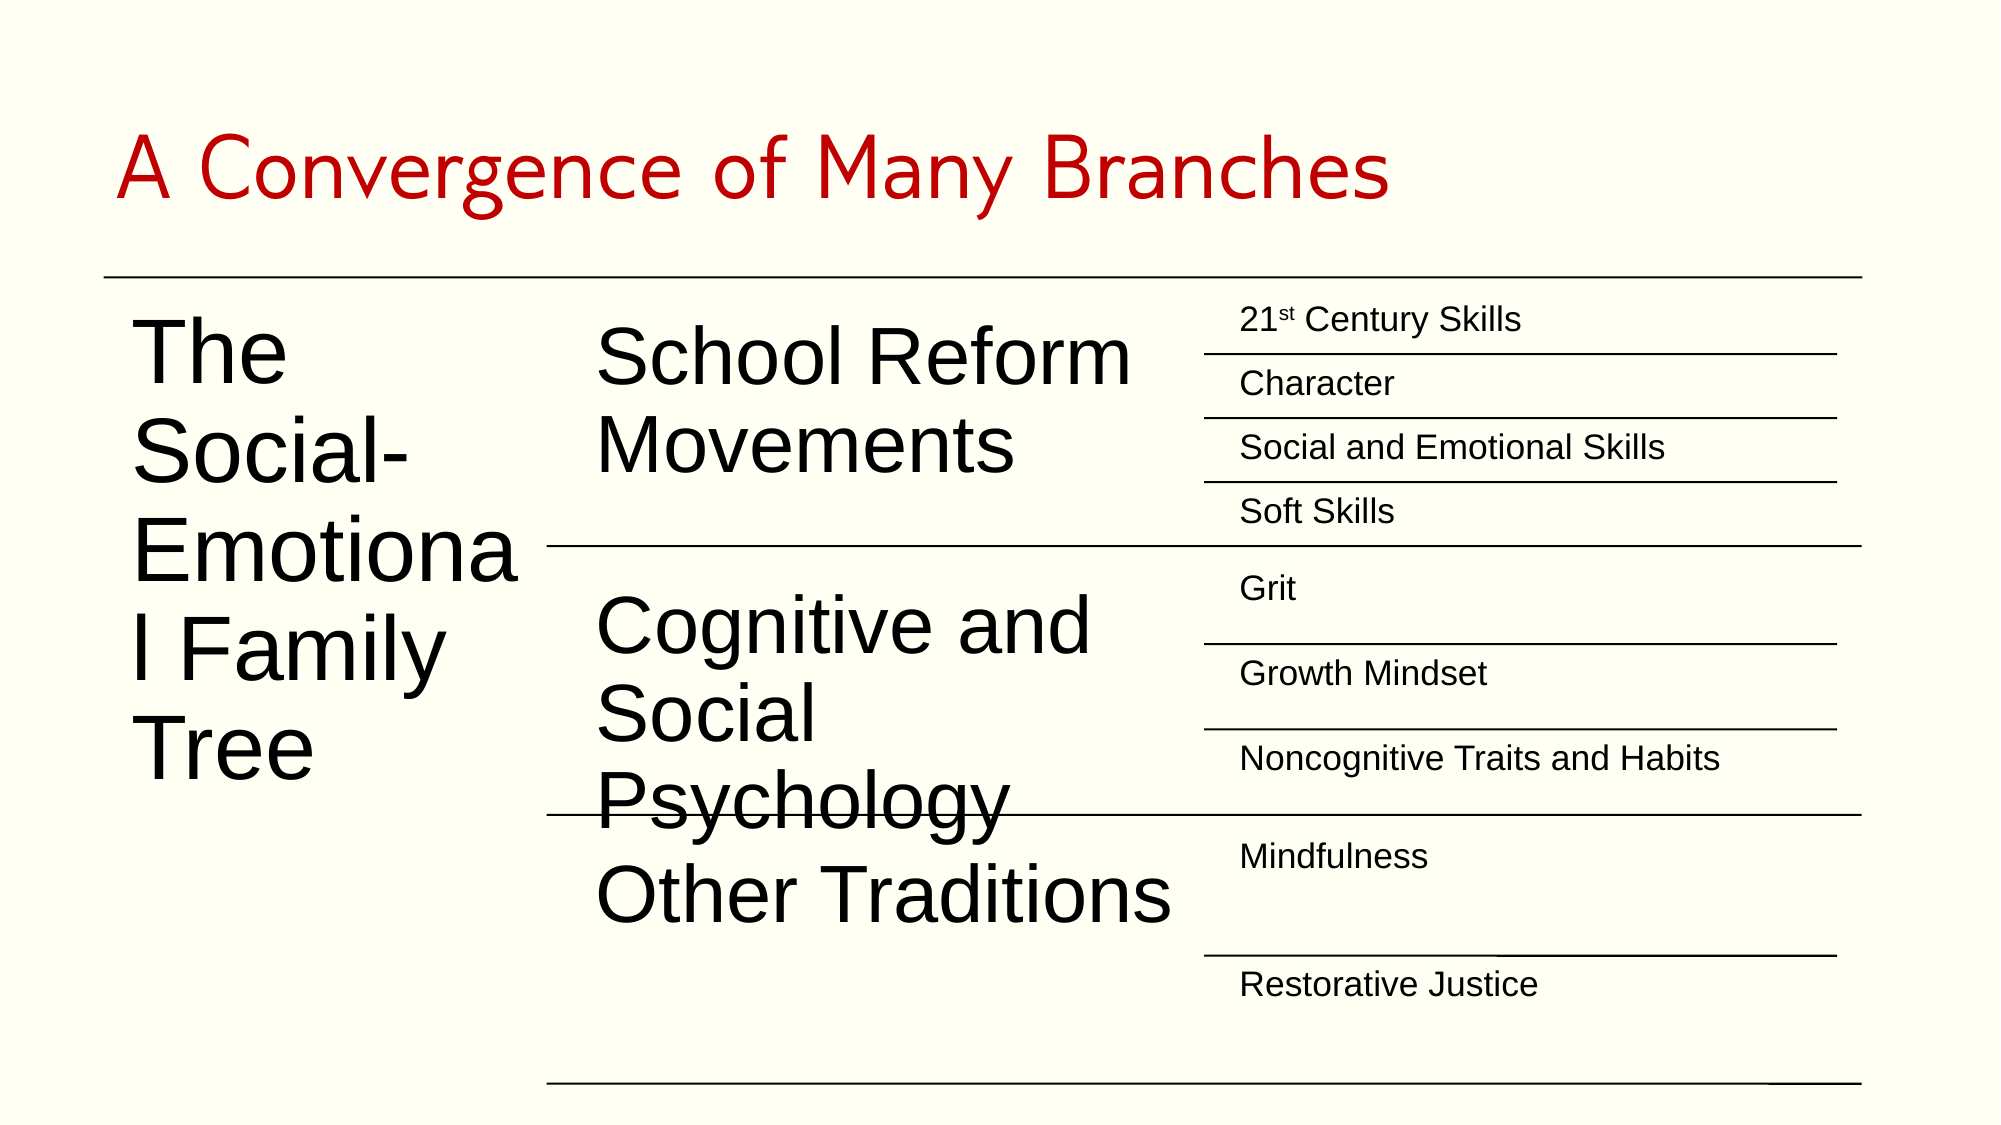

# A Convergence of Many Branches
The
Social-Emotional Family Tree
School Reform Movements
21st Century Skills
Character
Social and Emotional Skills
Soft Skills
Cognitive and Social Psychology
Grit
Growth Mindset
Noncognitive Traits and Habits
Other Traditions
Mindfulness
Restorative Justice